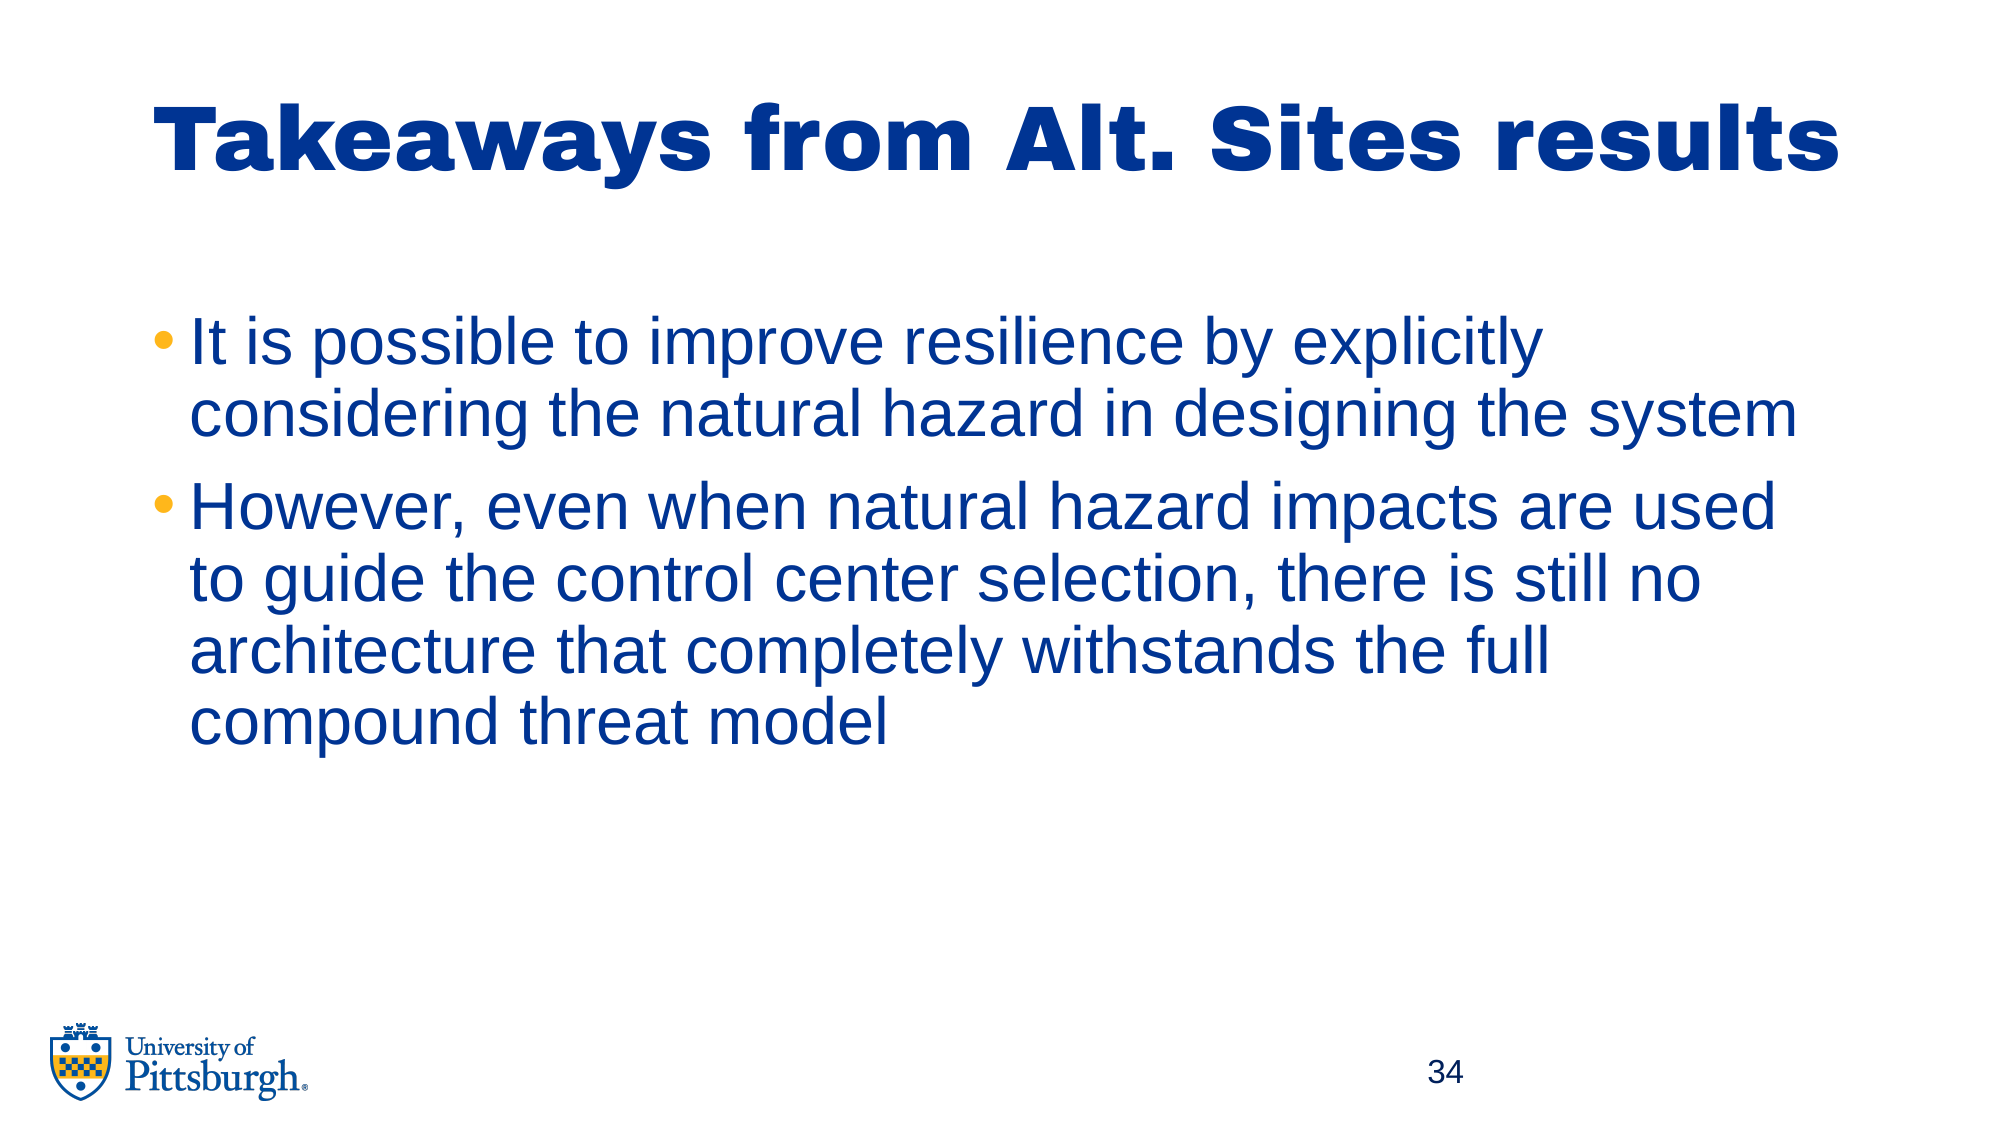

# Takeaways from Alt. Sites results
It is possible to improve resilience by explicitly considering the natural hazard in designing the system
However, even when natural hazard impacts are used to guide the control center selection, there is still no architecture that completely withstands the full compound threat model

34